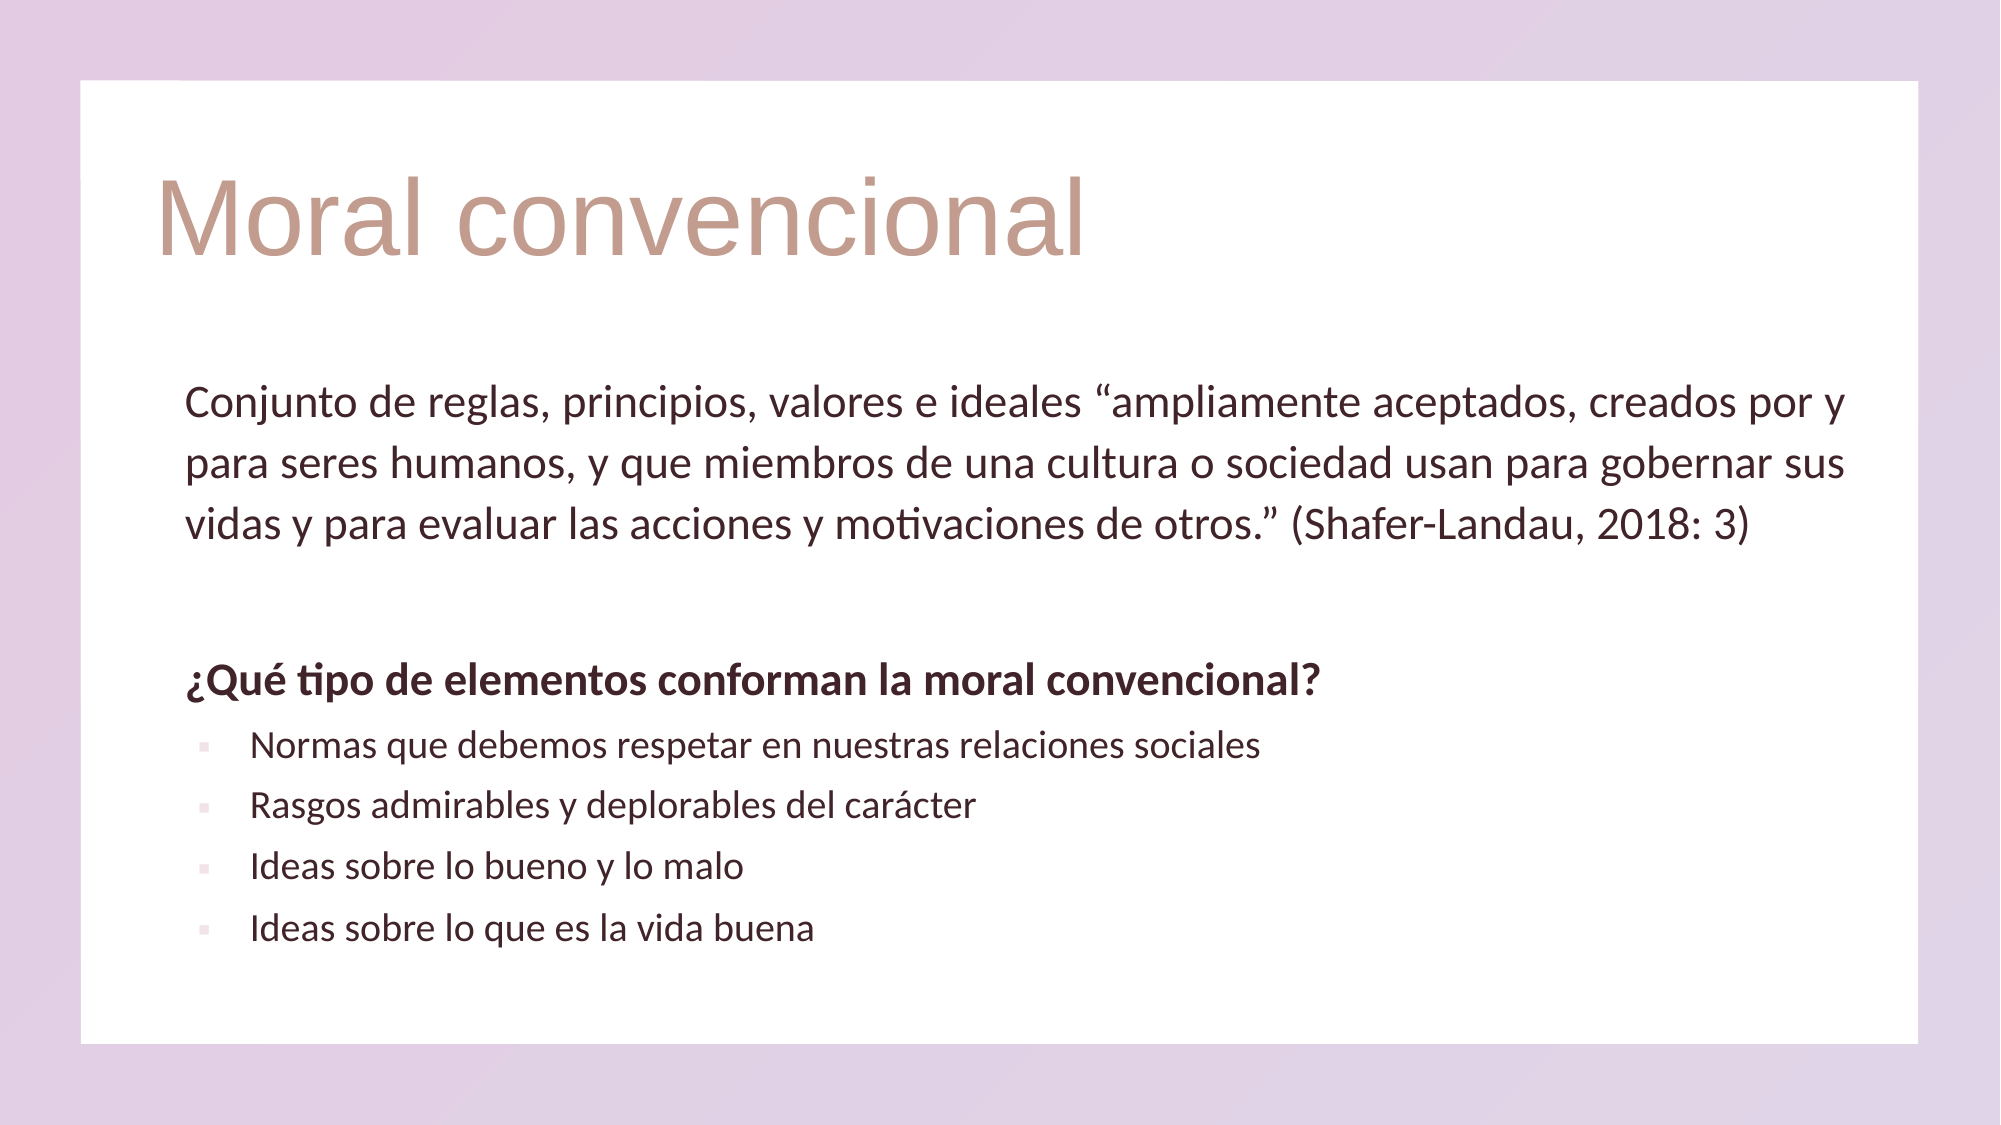

# Moral convencional
Conjunto de reglas, principios, valores e ideales “ampliamente aceptados, creados por y para seres humanos, y que miembros de una cultura o sociedad usan para gobernar sus vidas y para evaluar las acciones y motivaciones de otros.” (Shafer-Landau, 2018: 3)

¿Qué tipo de elementos conforman la moral convencional?
Normas que debemos respetar en nuestras relaciones sociales
Rasgos admirables y deplorables del carácter
Ideas sobre lo bueno y lo malo
Ideas sobre lo que es la vida buena